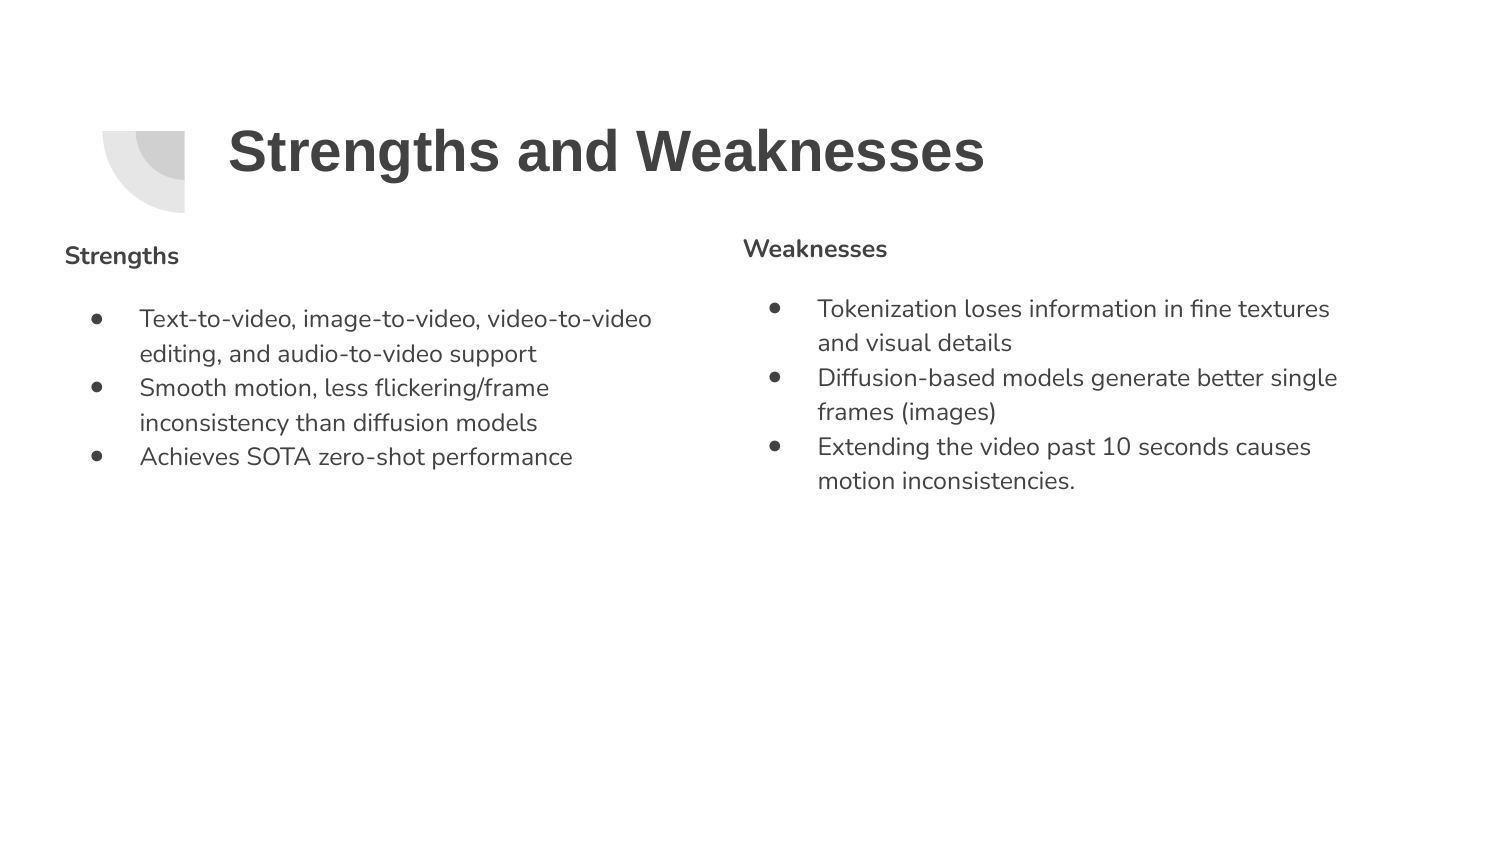

# Strengths and Weaknesses

Weaknesses
Tokenization loses information in fine textures and visual details
Diffusion-based models generate better single frames (images)
Extending the video past 10 seconds causes motion inconsistencies.

Strengths
Text-to-video, image-to-video, video-to-video editing, and audio-to-video support
Smooth motion, less flickering/frame inconsistency than diffusion models
Achieves SOTA zero-shot performance